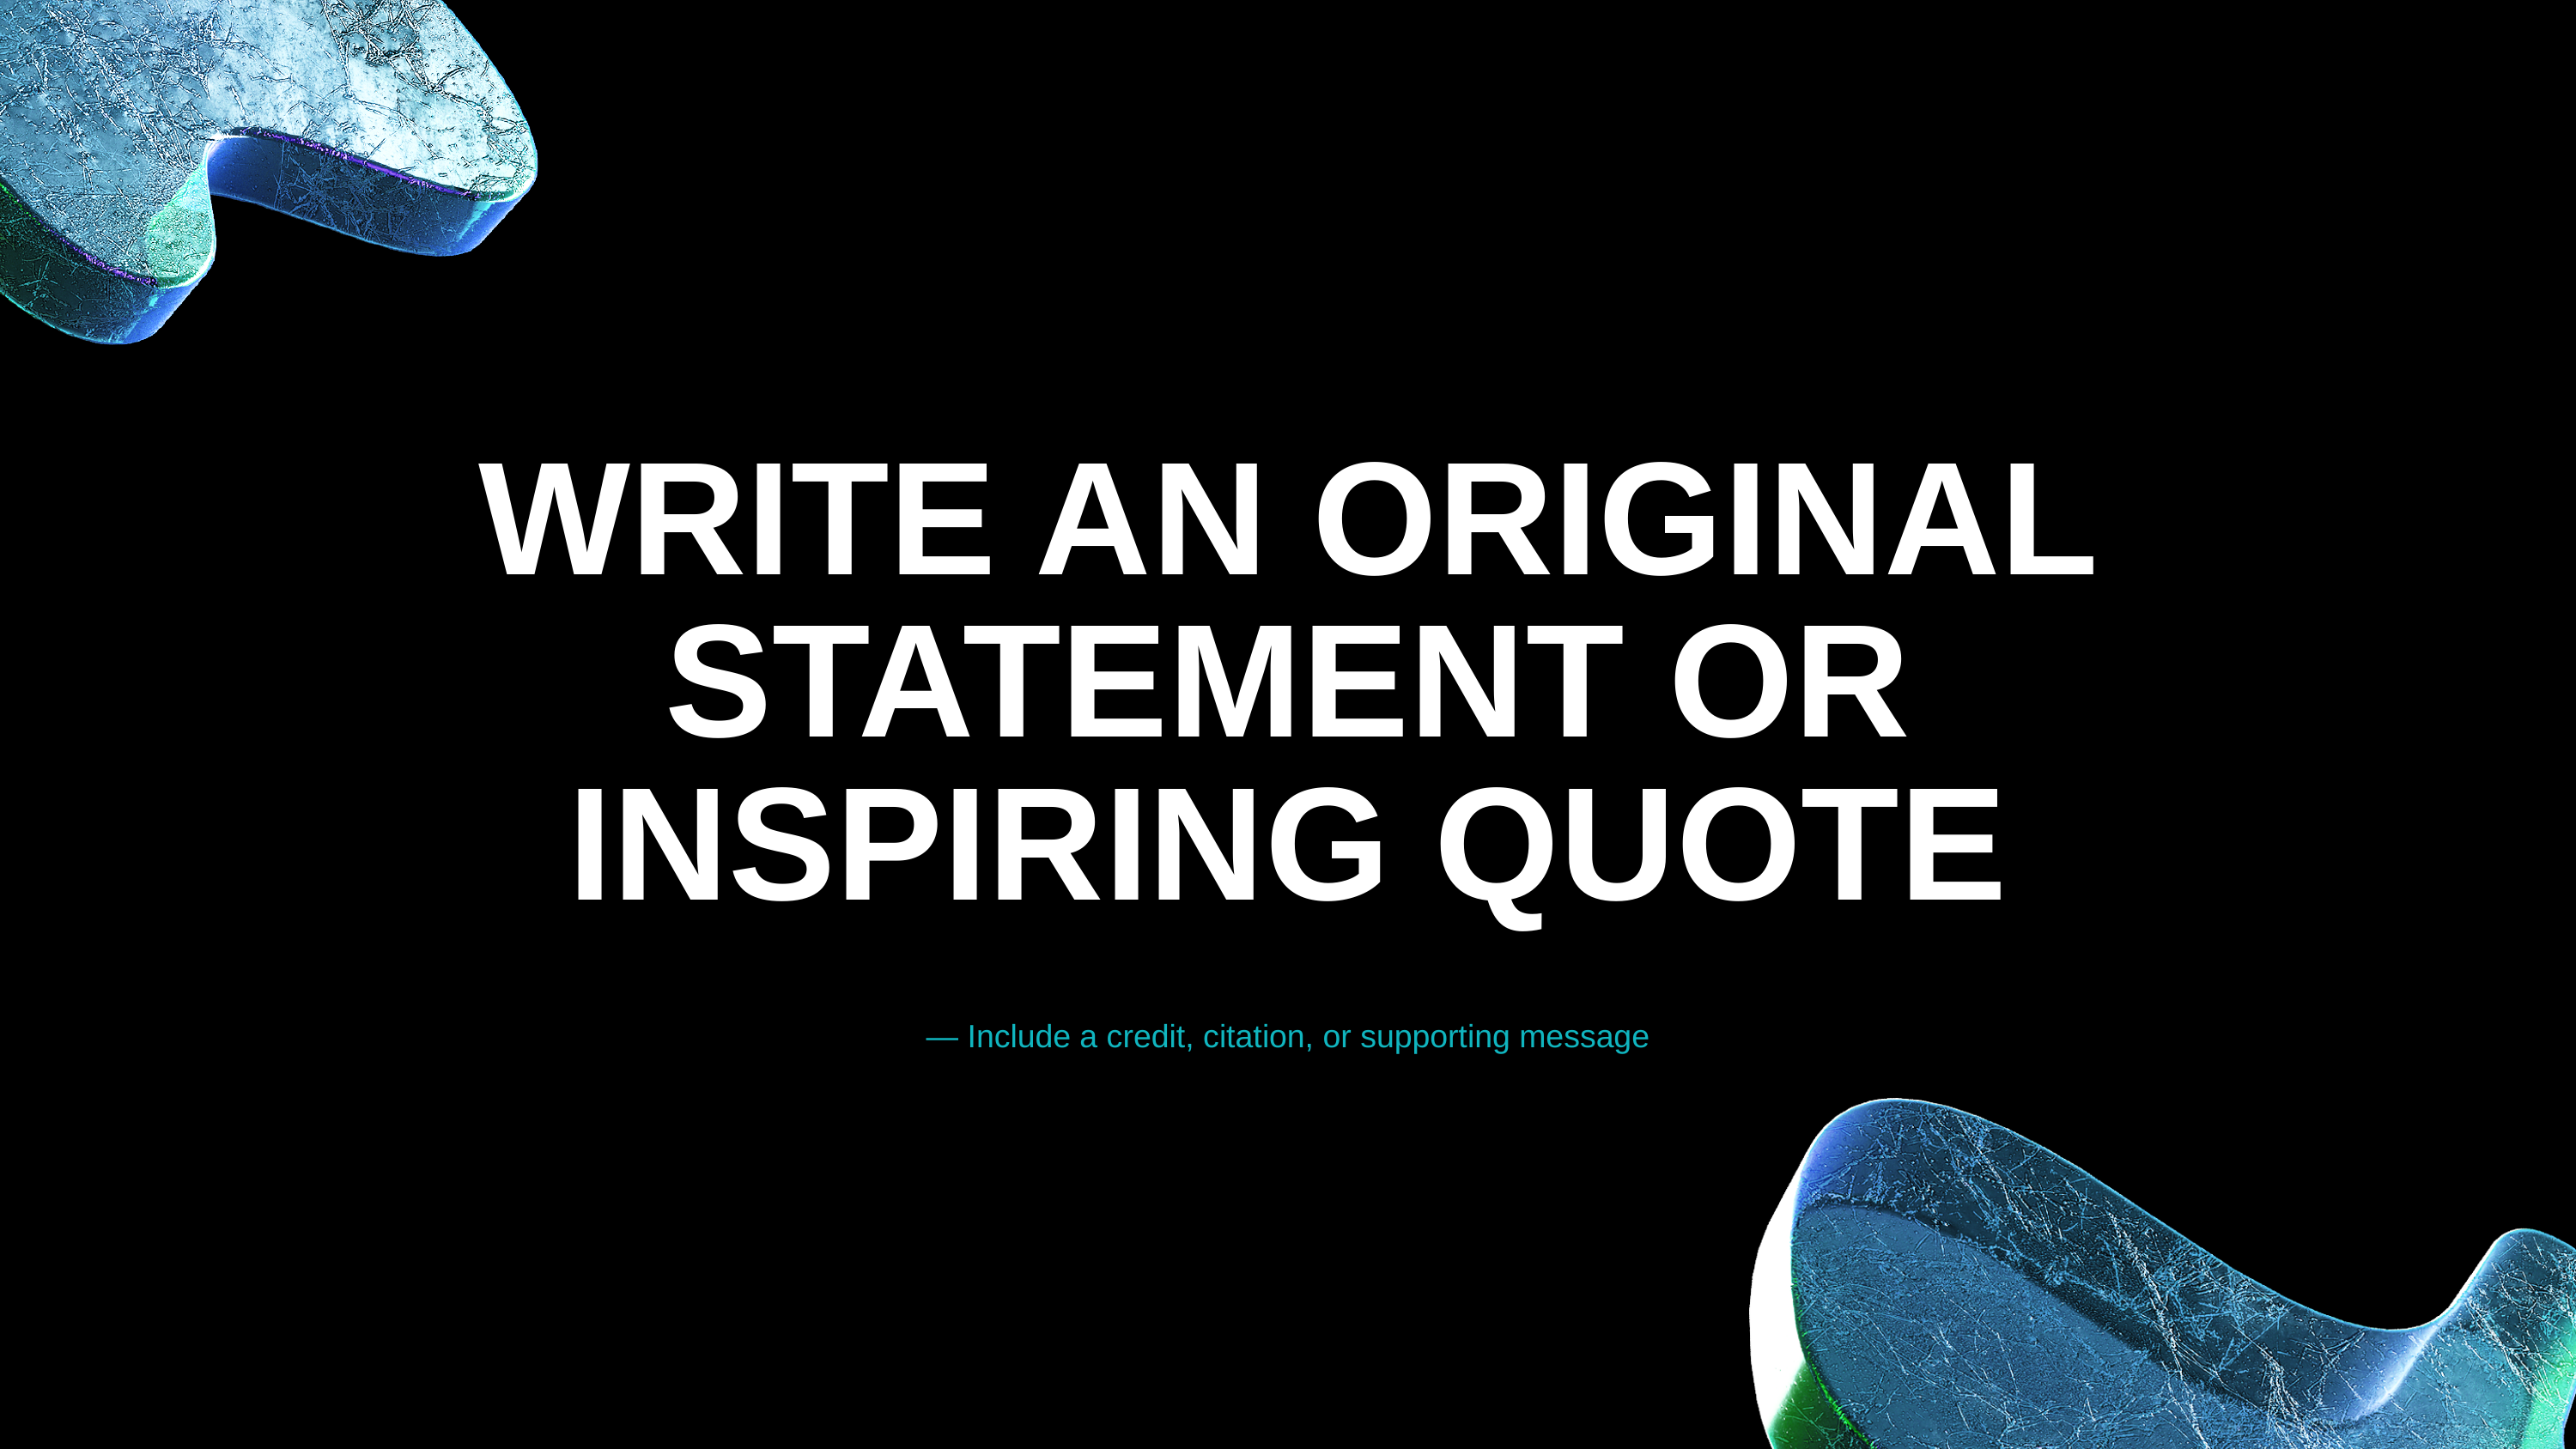

WRITE AN ORIGINAL STATEMENT OR INSPIRING QUOTE
— Include a credit, citation, or supporting message